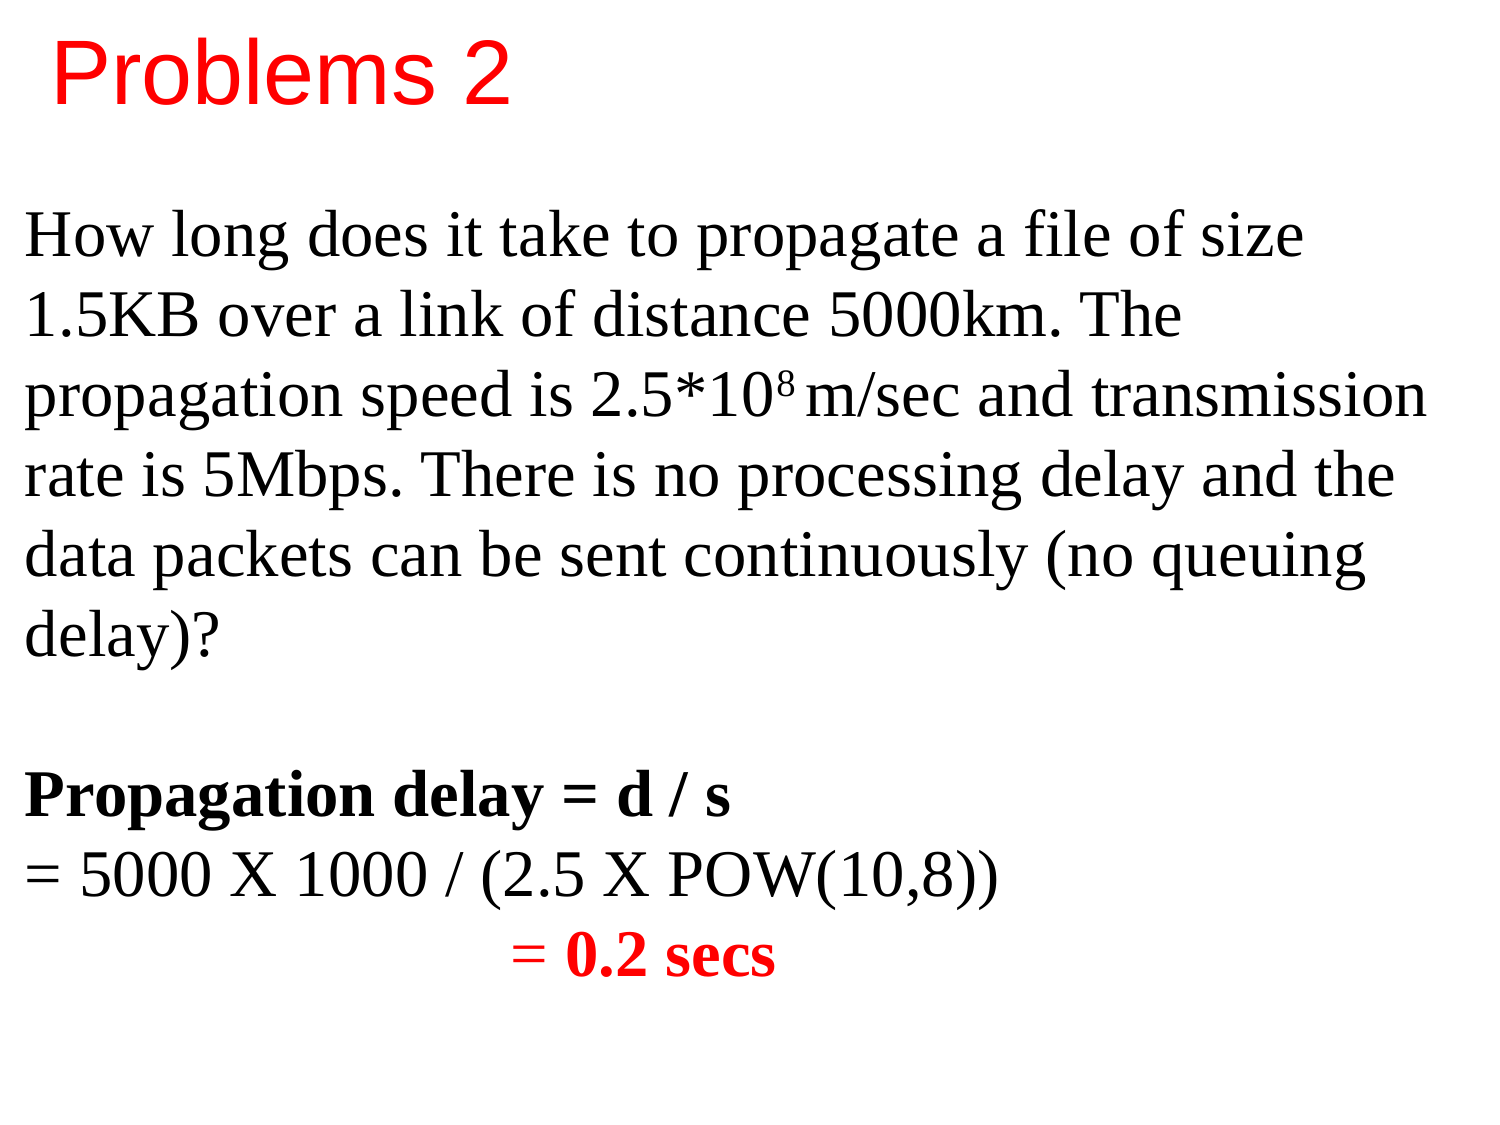

# Problems 2
How long does it take to propagate a file of size 1.5KB over a link of distance 5000km. The propagation speed is 2.5*108 m/sec and transmission rate is 5Mbps. There is no processing delay and the data packets can be sent continuously (no queuing delay)?

Propagation delay = d / s
= 5000 X 1000 / (2.5 X POW(10,8))
                             = 0.2 secs